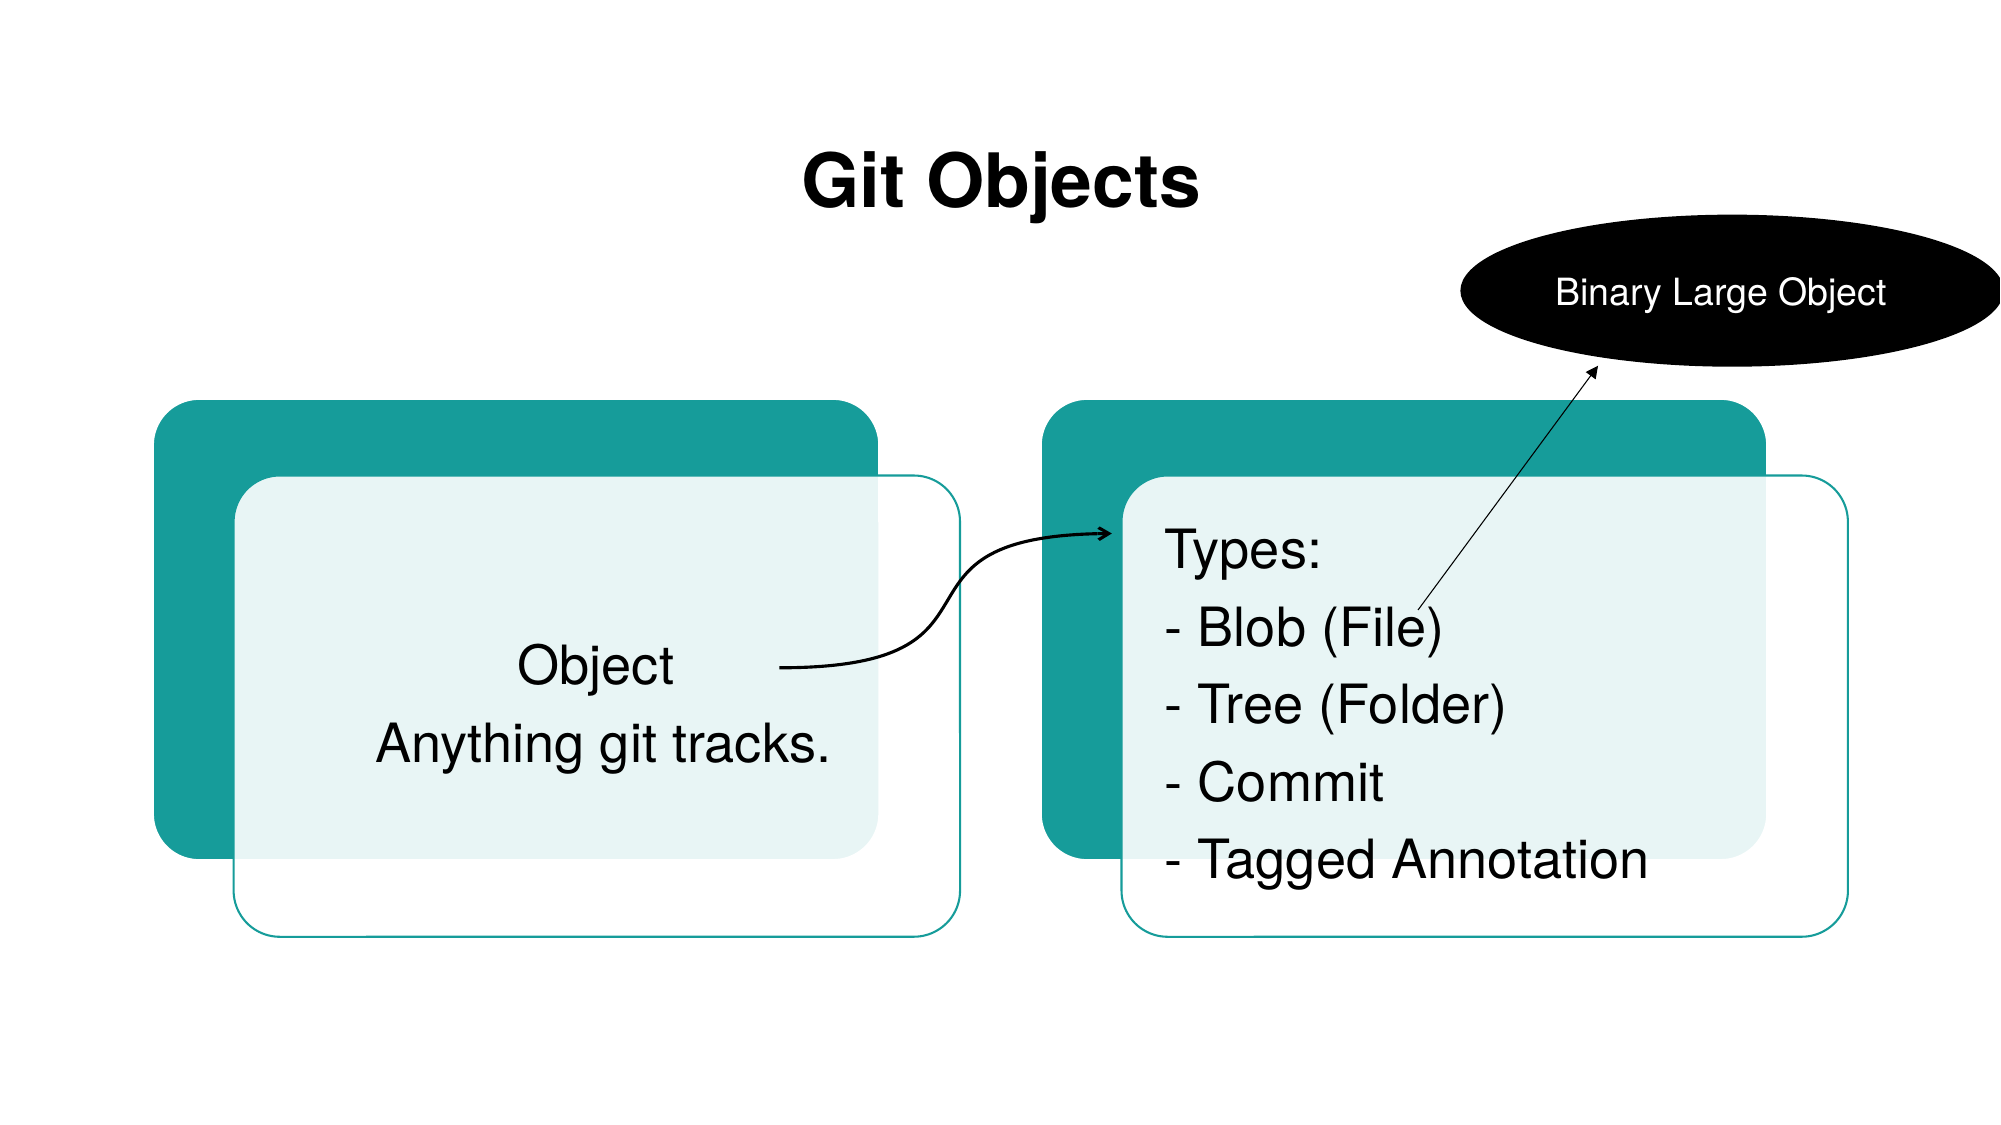

# Git Objects
Binary Large Object
Object
Anything git tracks.
Types:
- Blob (File)
- Tree (Folder)
- Commit
- Tagged Annotation